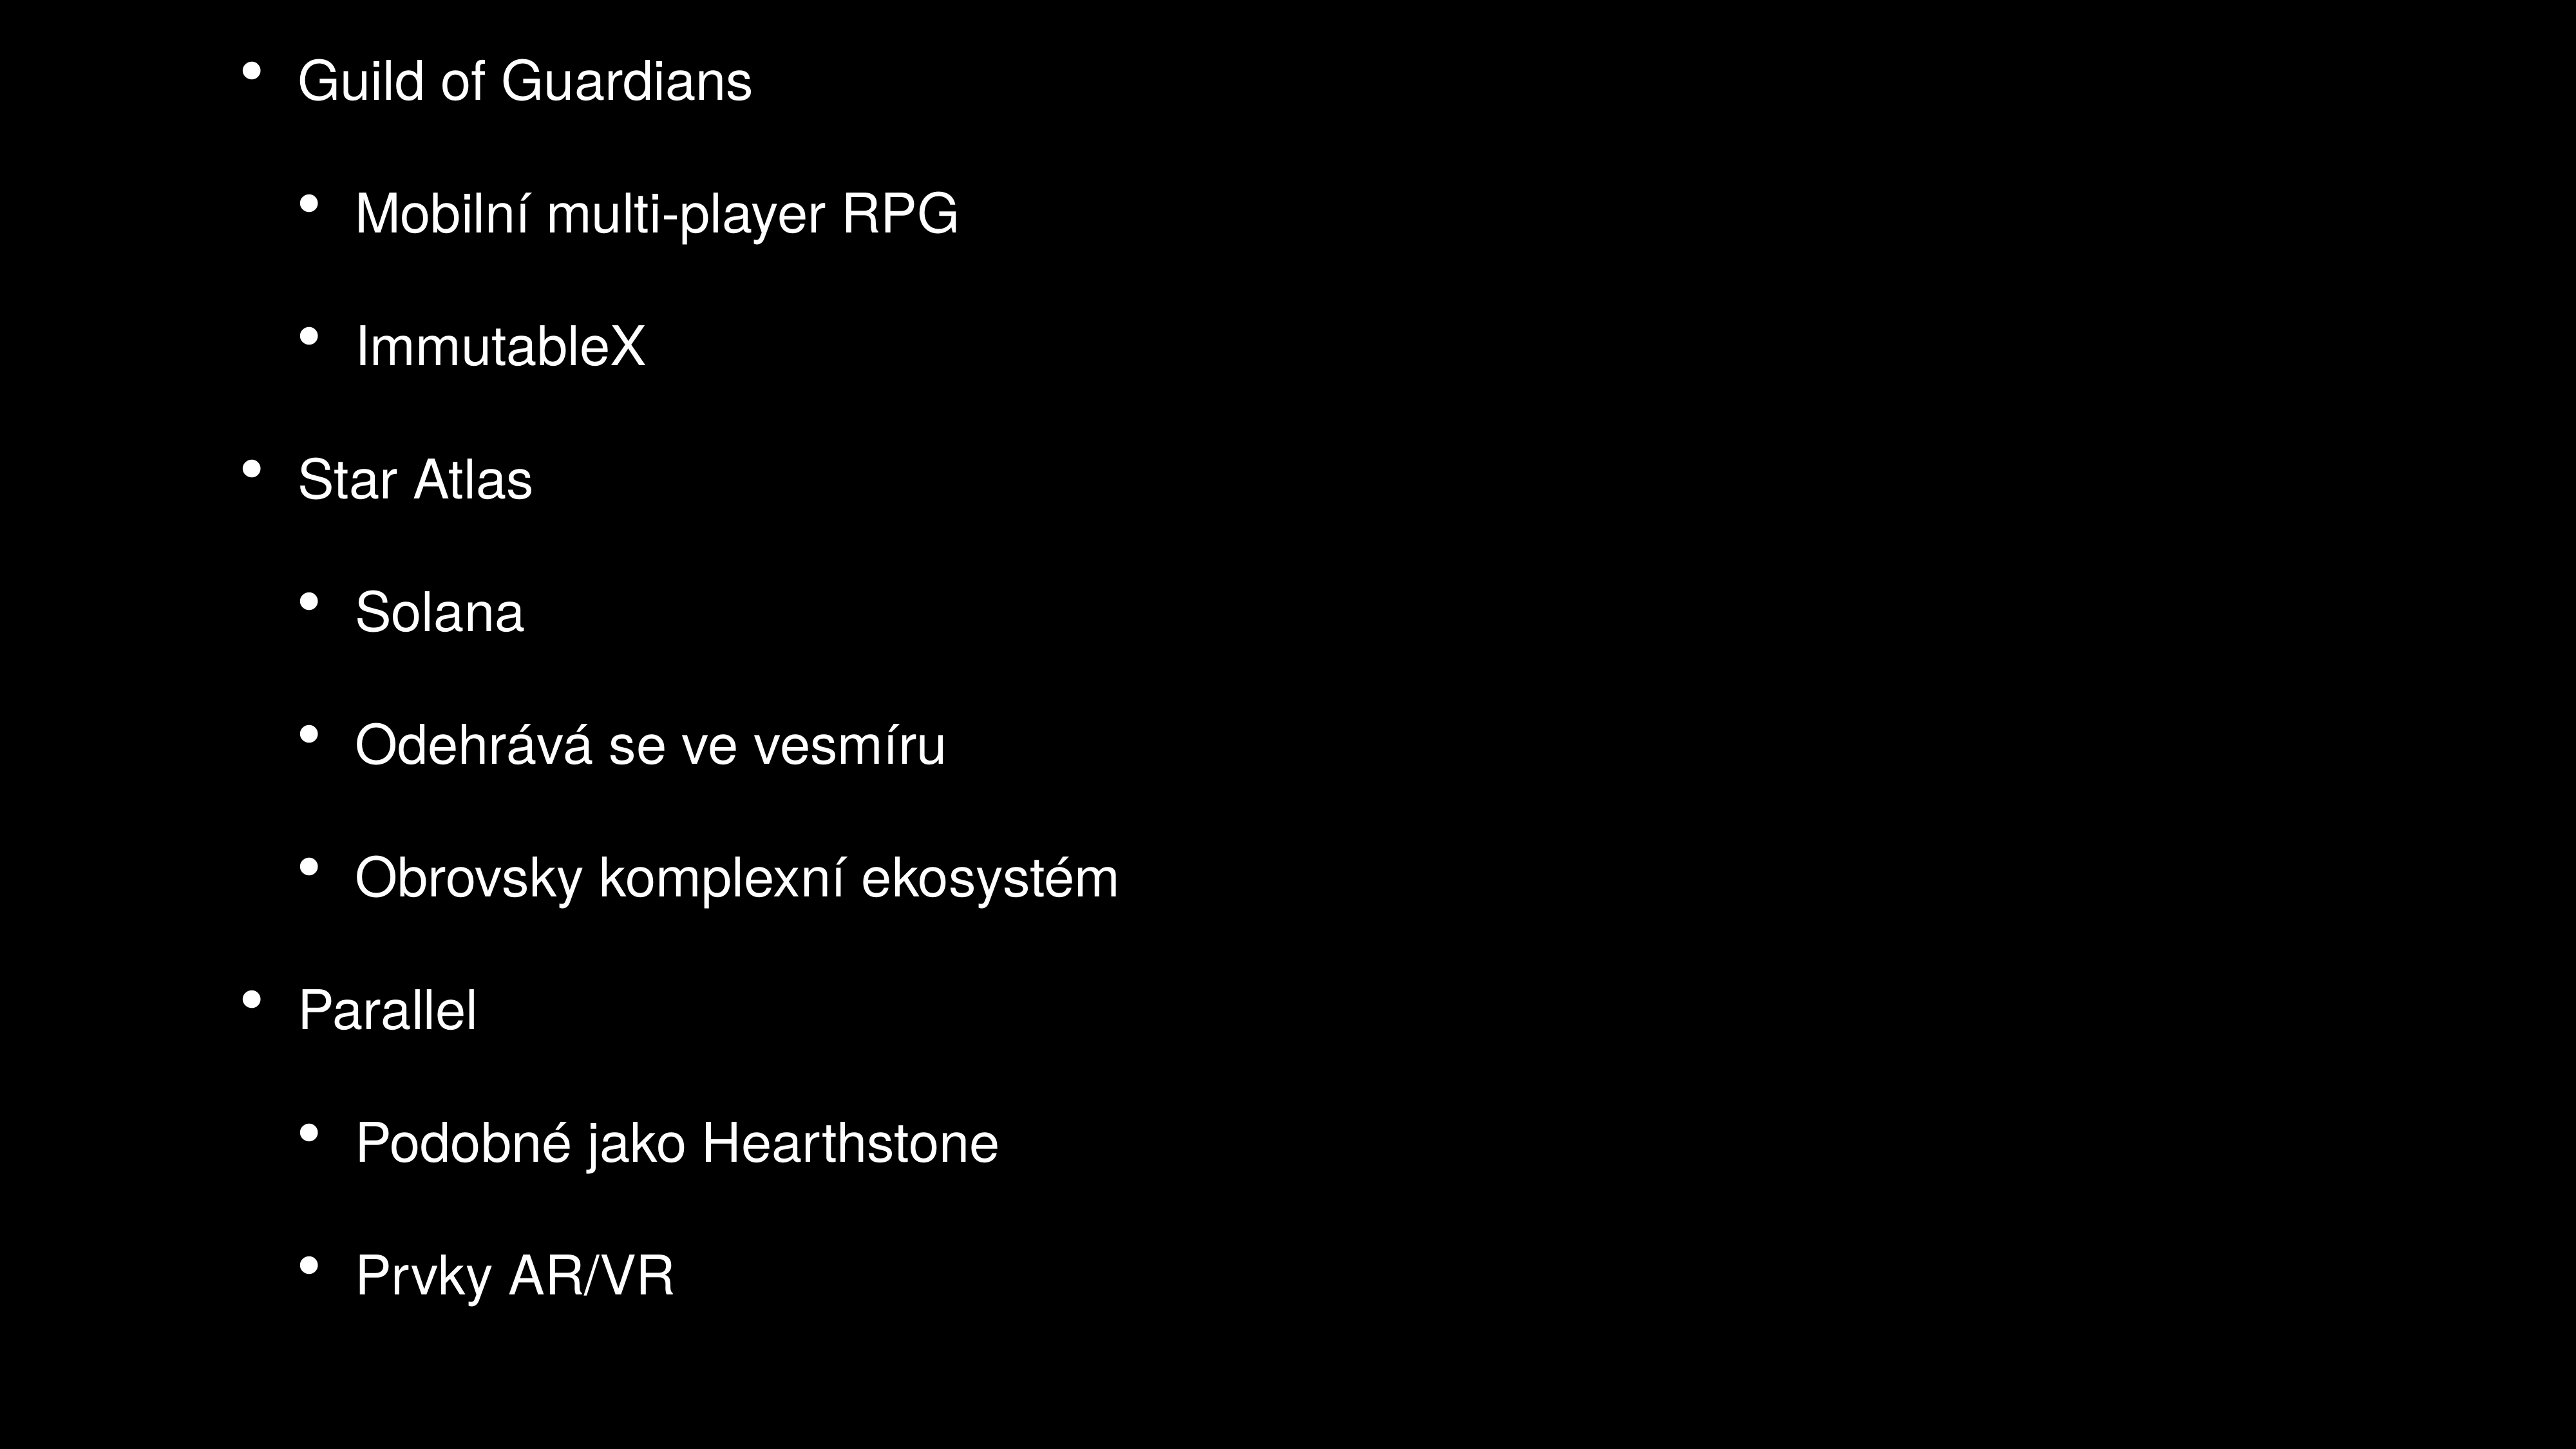

Guild of Guardians
Mobilní multi-player RPG
ImmutableX
Star Atlas
Solana
Odehrává se ve vesmíru
Obrovsky komplexní ekosystém
Parallel
Podobné jako Hearthstone
Prvky AR/VR